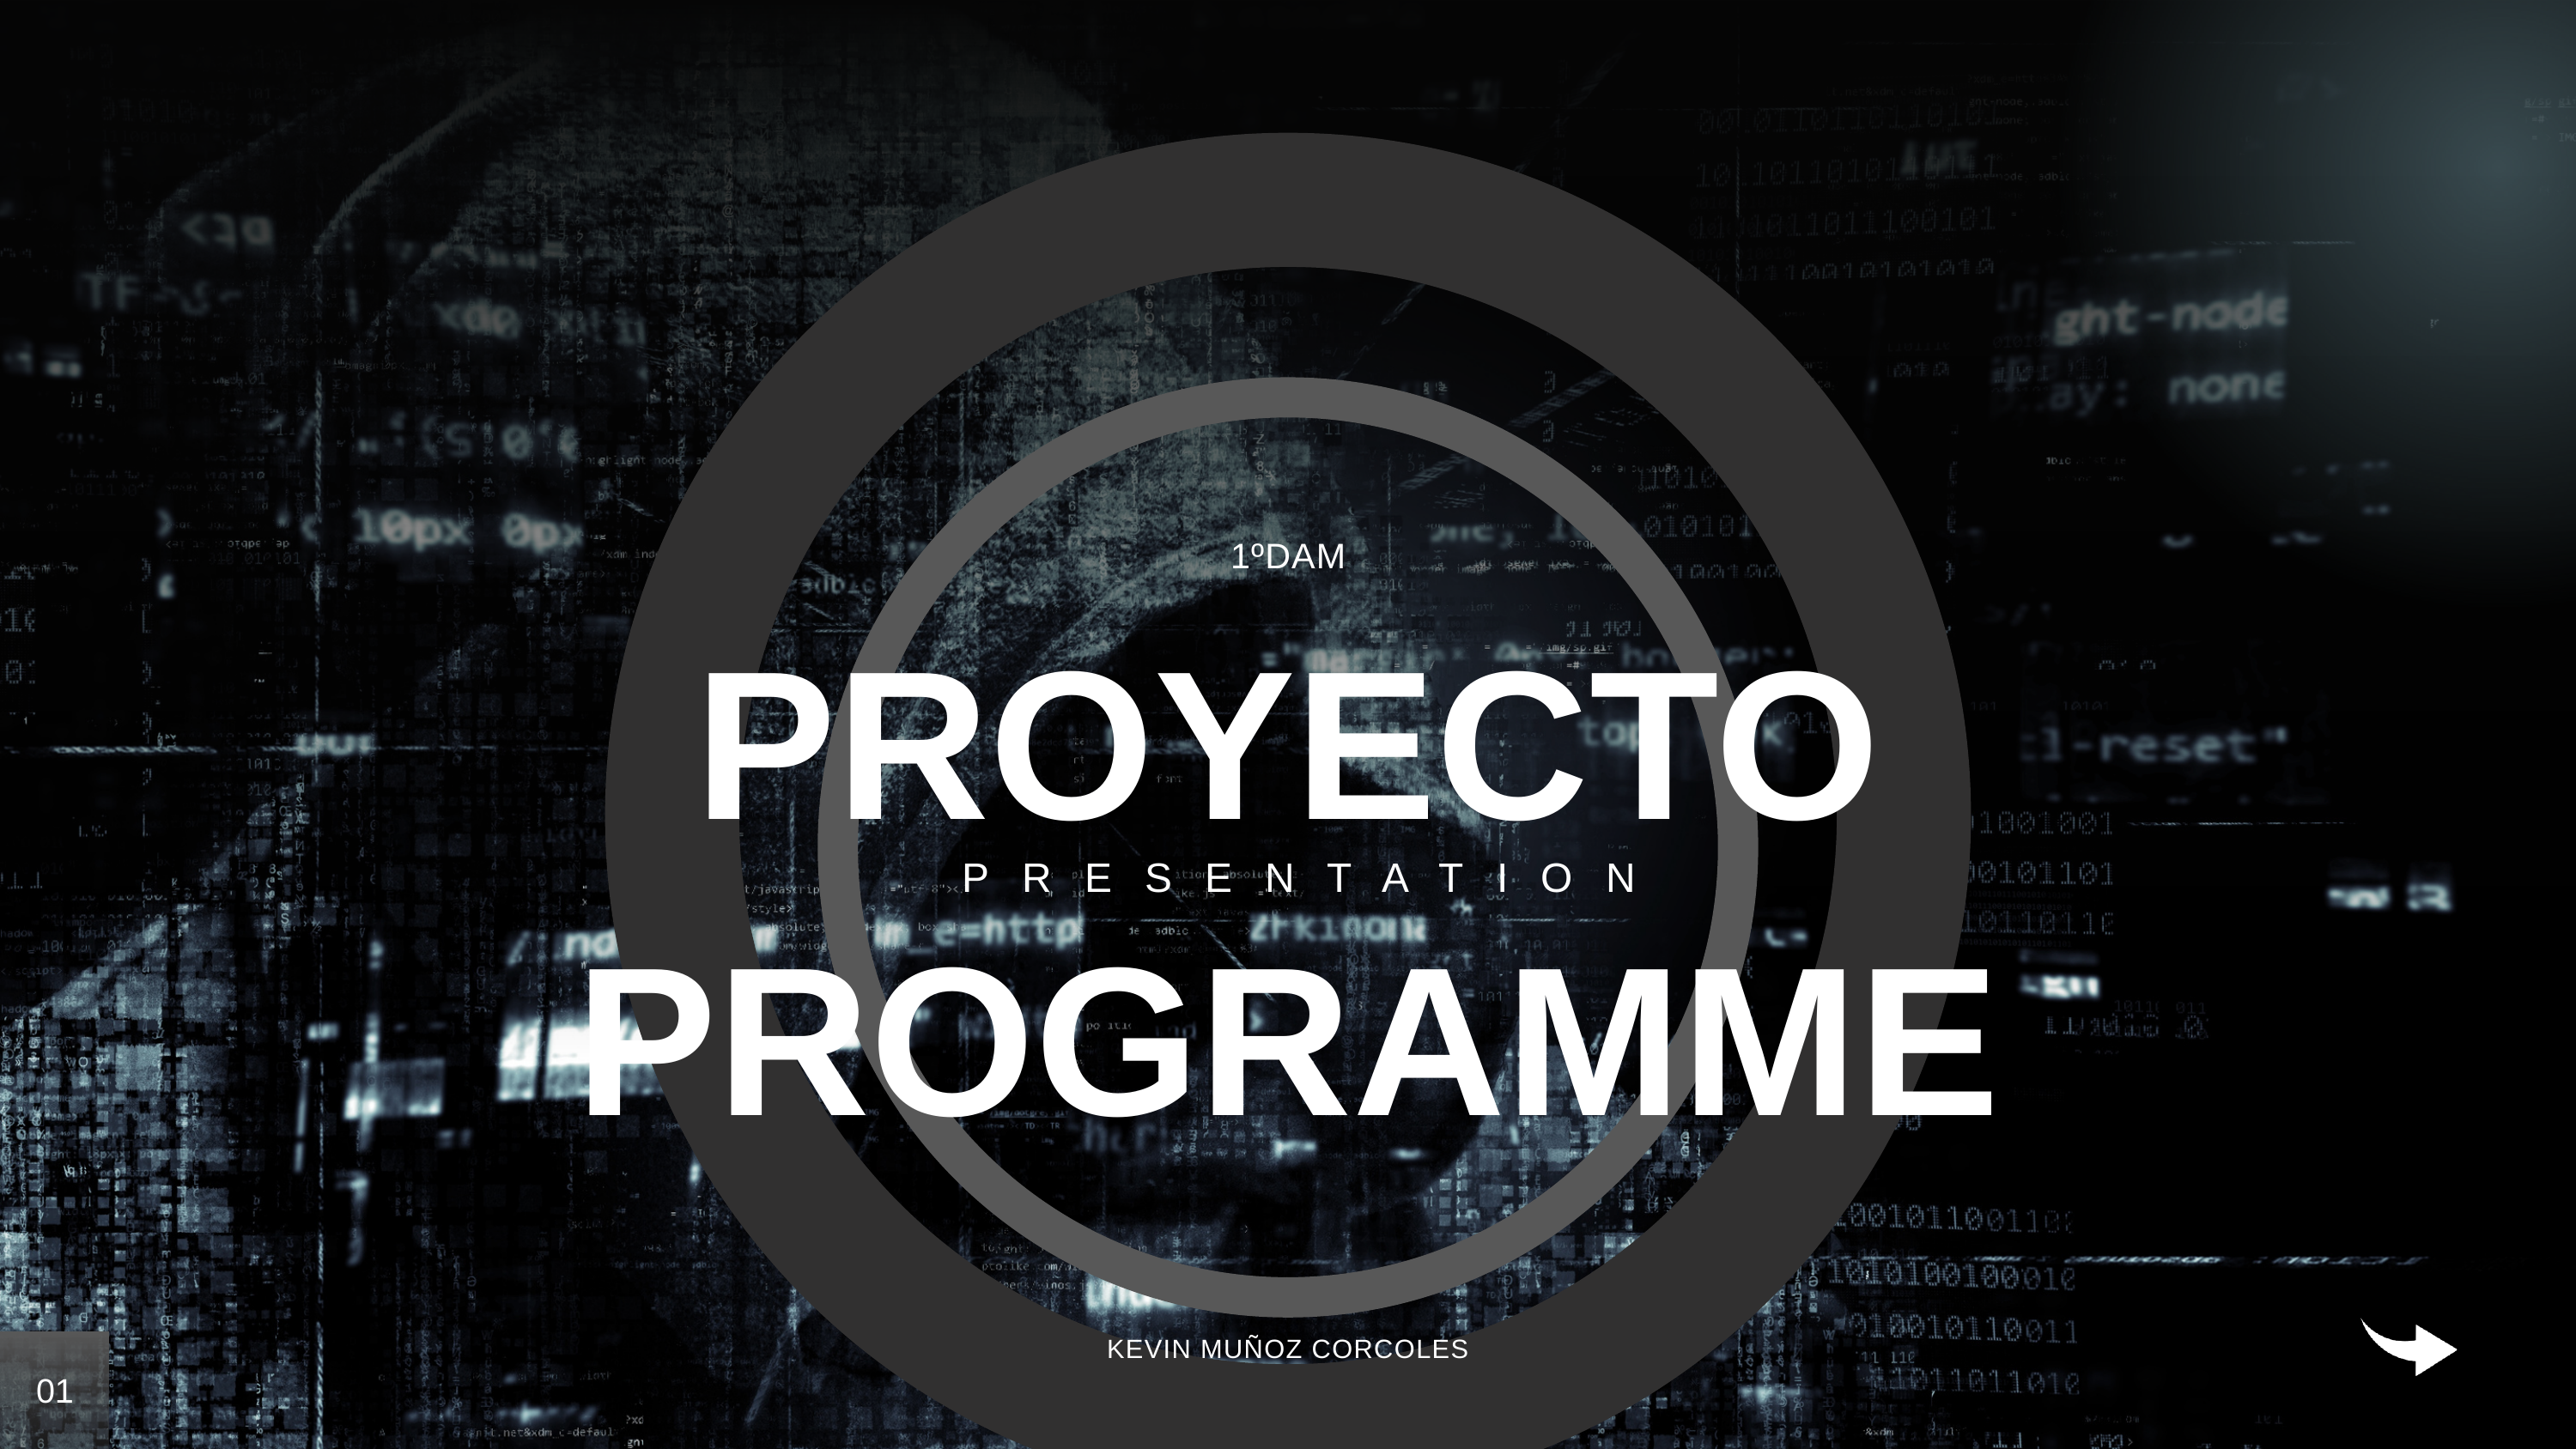

1ºDAM
PROYECTO PROGRAMME
PRESENTATION

KEVIN MUÑOZ CORCOLES

01